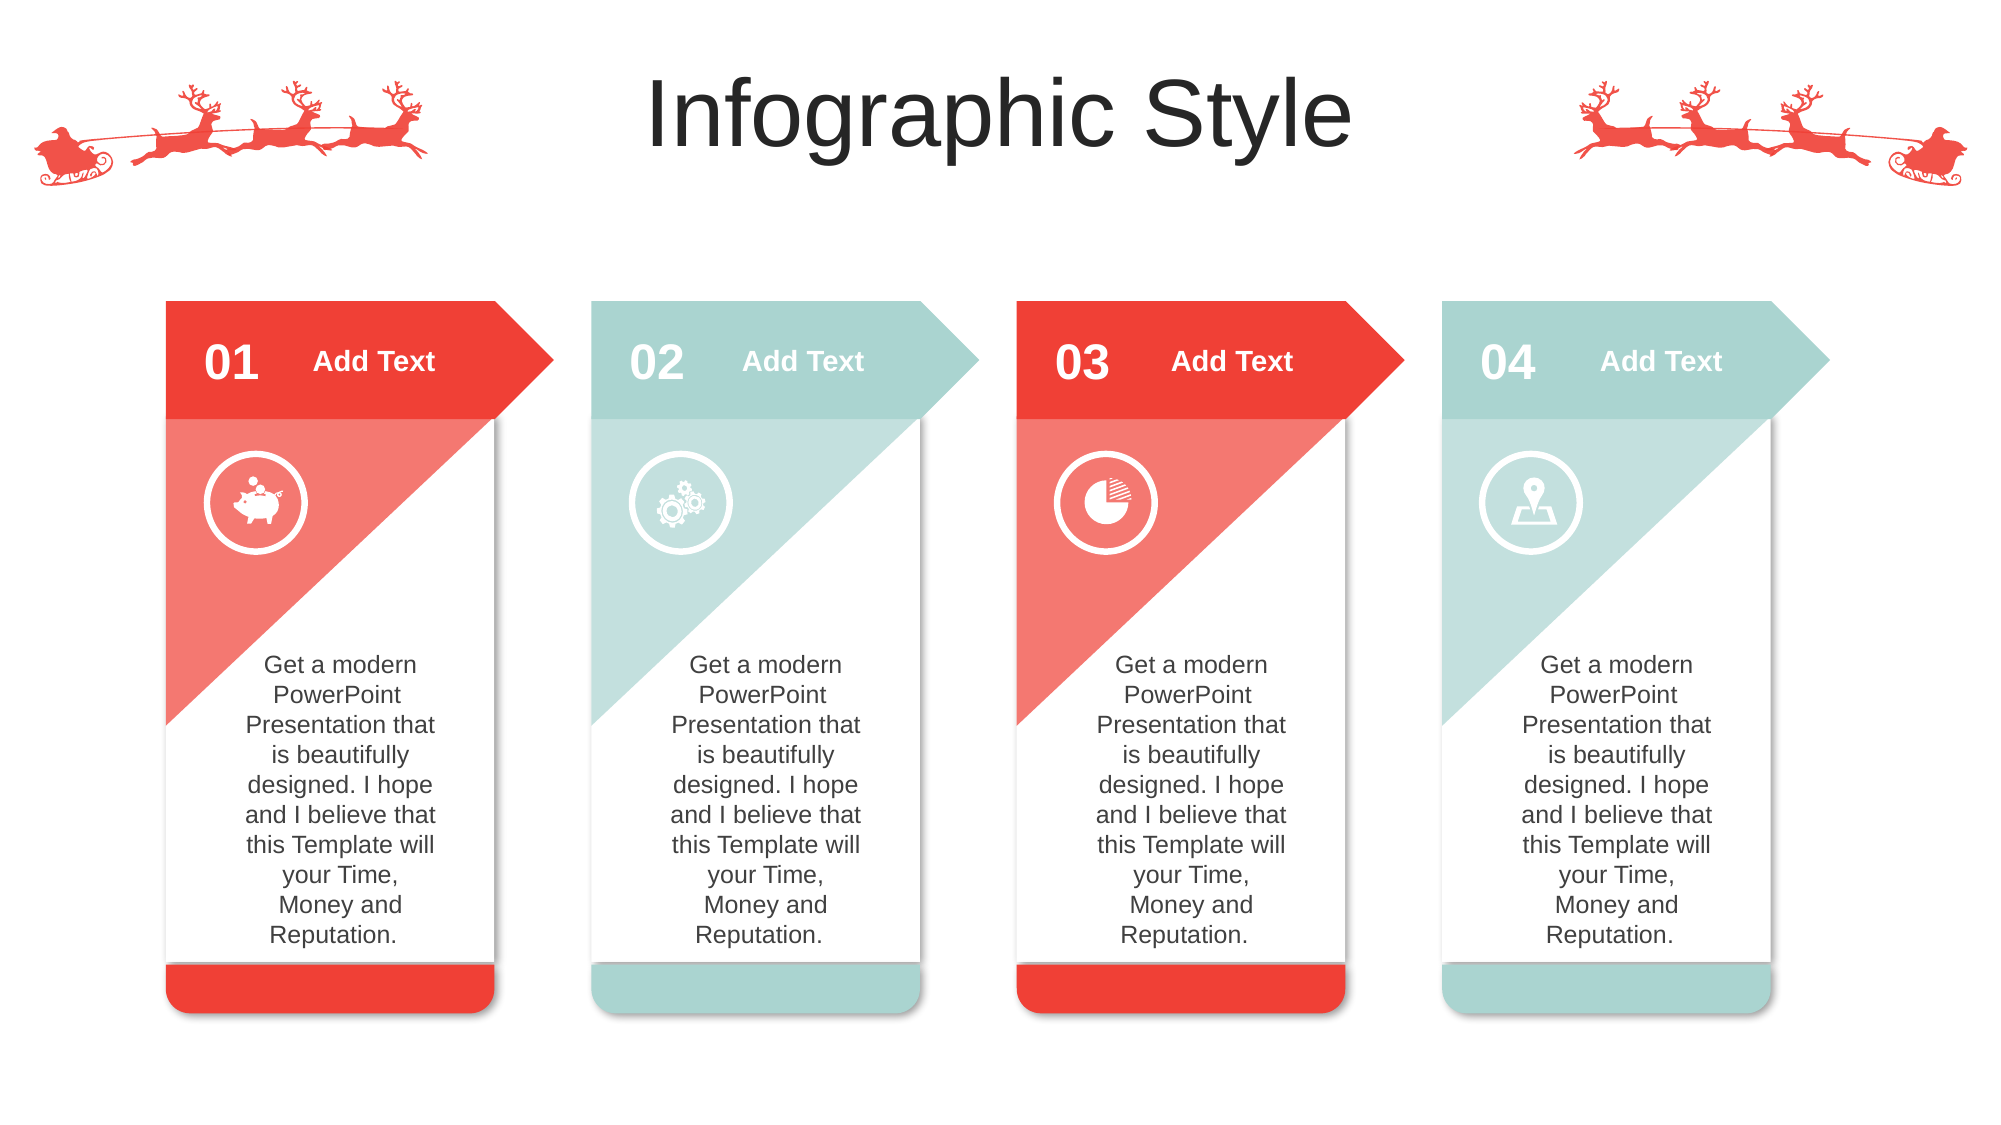

Infographic Style

01
02
03
04
Add Text
Add Text
Add Text
Add Text

Get a modern PowerPoint  Presentation that is beautifully designed. I hope and I believe that this Template will your Time, Money and Reputation.
Get a modern PowerPoint  Presentation that is beautifully designed. I hope and I believe that this Template will your Time, Money and Reputation.
Get a modern PowerPoint  Presentation that is beautifully designed. I hope and I believe that this Template will your Time, Money and Reputation.
Get a modern PowerPoint  Presentation that is beautifully designed. I hope and I believe that this Template will your Time, Money and Reputation.